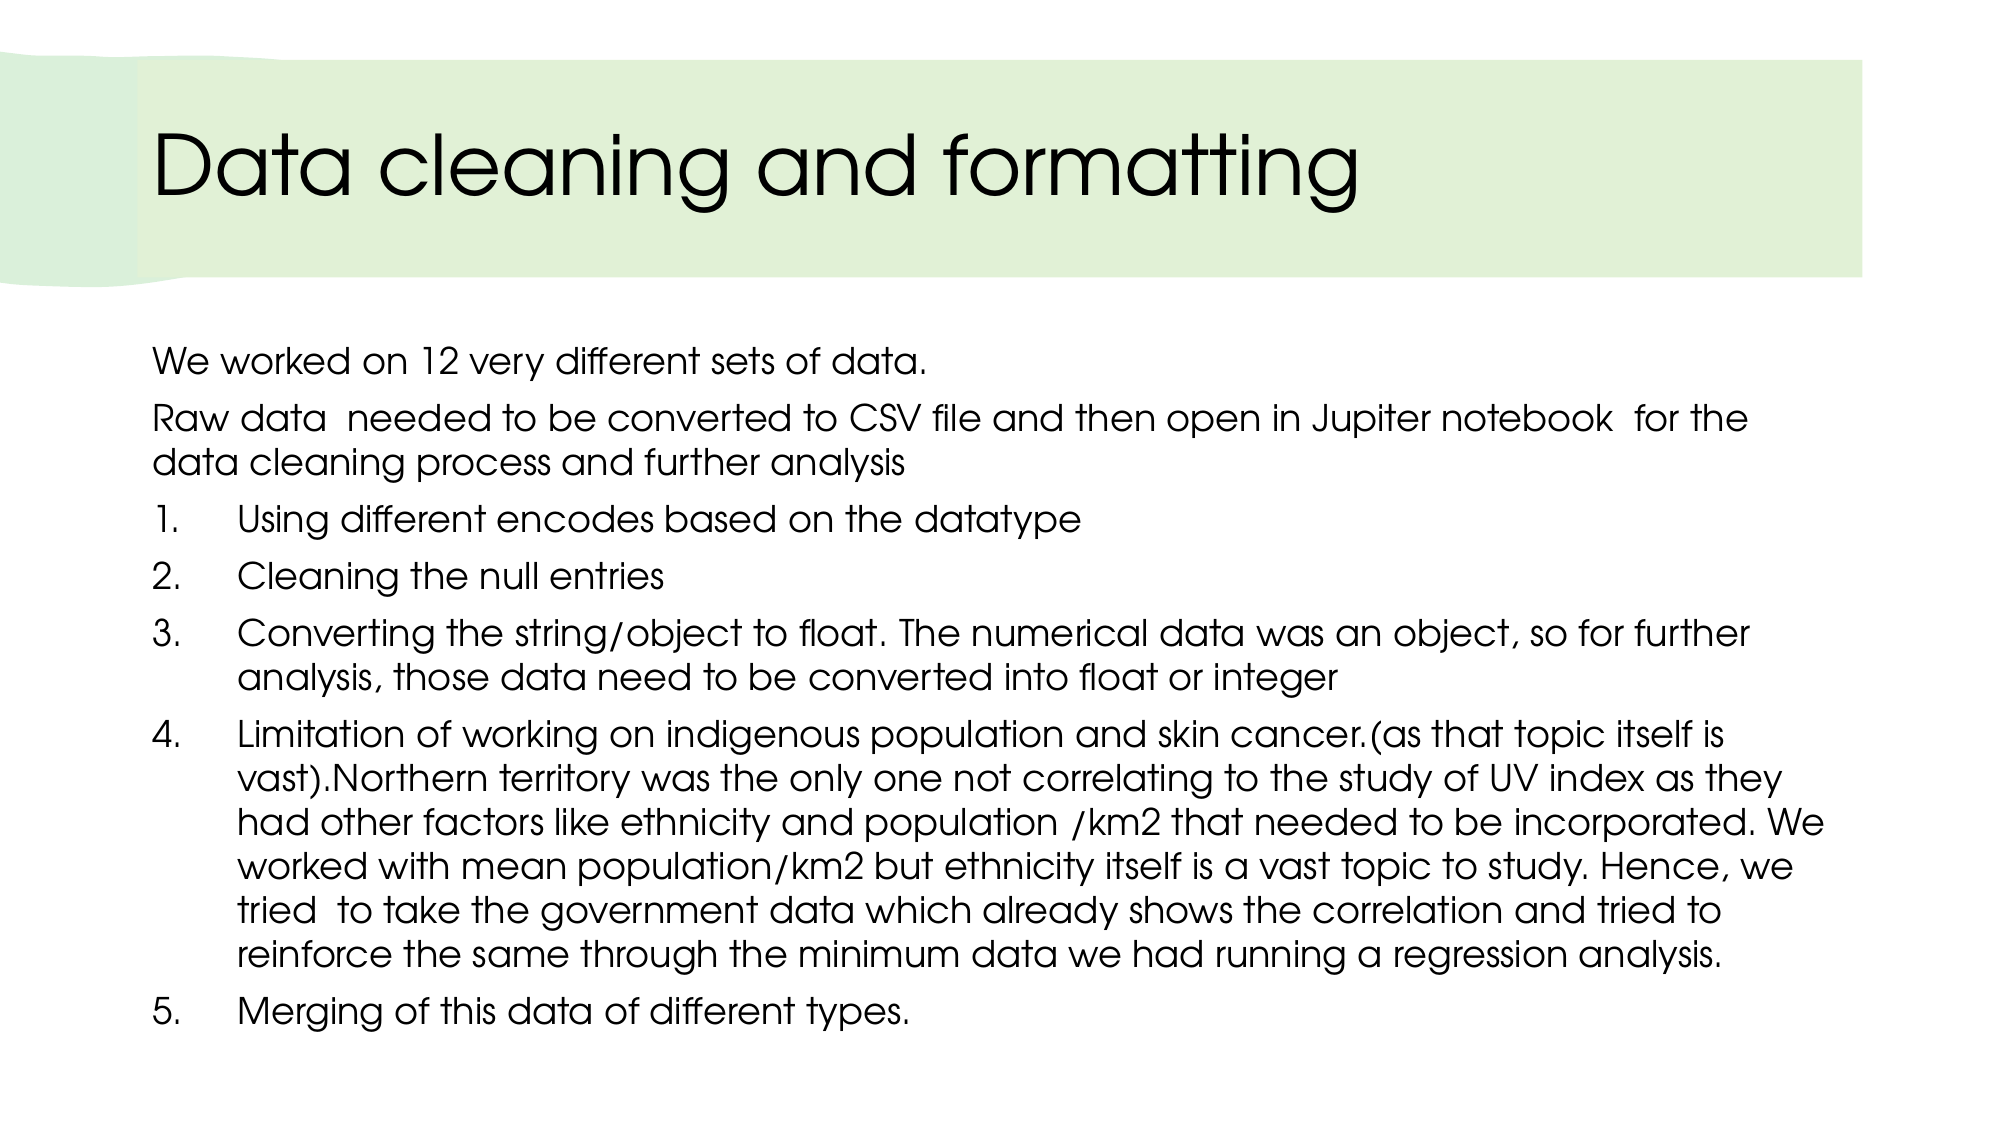

# Data cleaning and formatting
We worked on 12 very different sets of data.
Raw data  needed to be converted to CSV file and then open in Jupiter notebook  for the data cleaning process and further analysis
Using different encodes based on the datatype
Cleaning the null entries
Converting the string/object to float. The numerical data was an object, so for further analysis, those data need to be converted into float or integer
Limitation of working on indigenous population and skin cancer.(as that topic itself is vast).Northern territory was the only one not correlating to the study of UV index as they had other factors like ethnicity and population /km2 that needed to be incorporated. We worked with mean population/km2 but ethnicity itself is a vast topic to study. Hence, we tried  to take the government data which already shows the correlation and tried to reinforce the same through the minimum data we had running a regression analysis.
Merging of this data of different types.